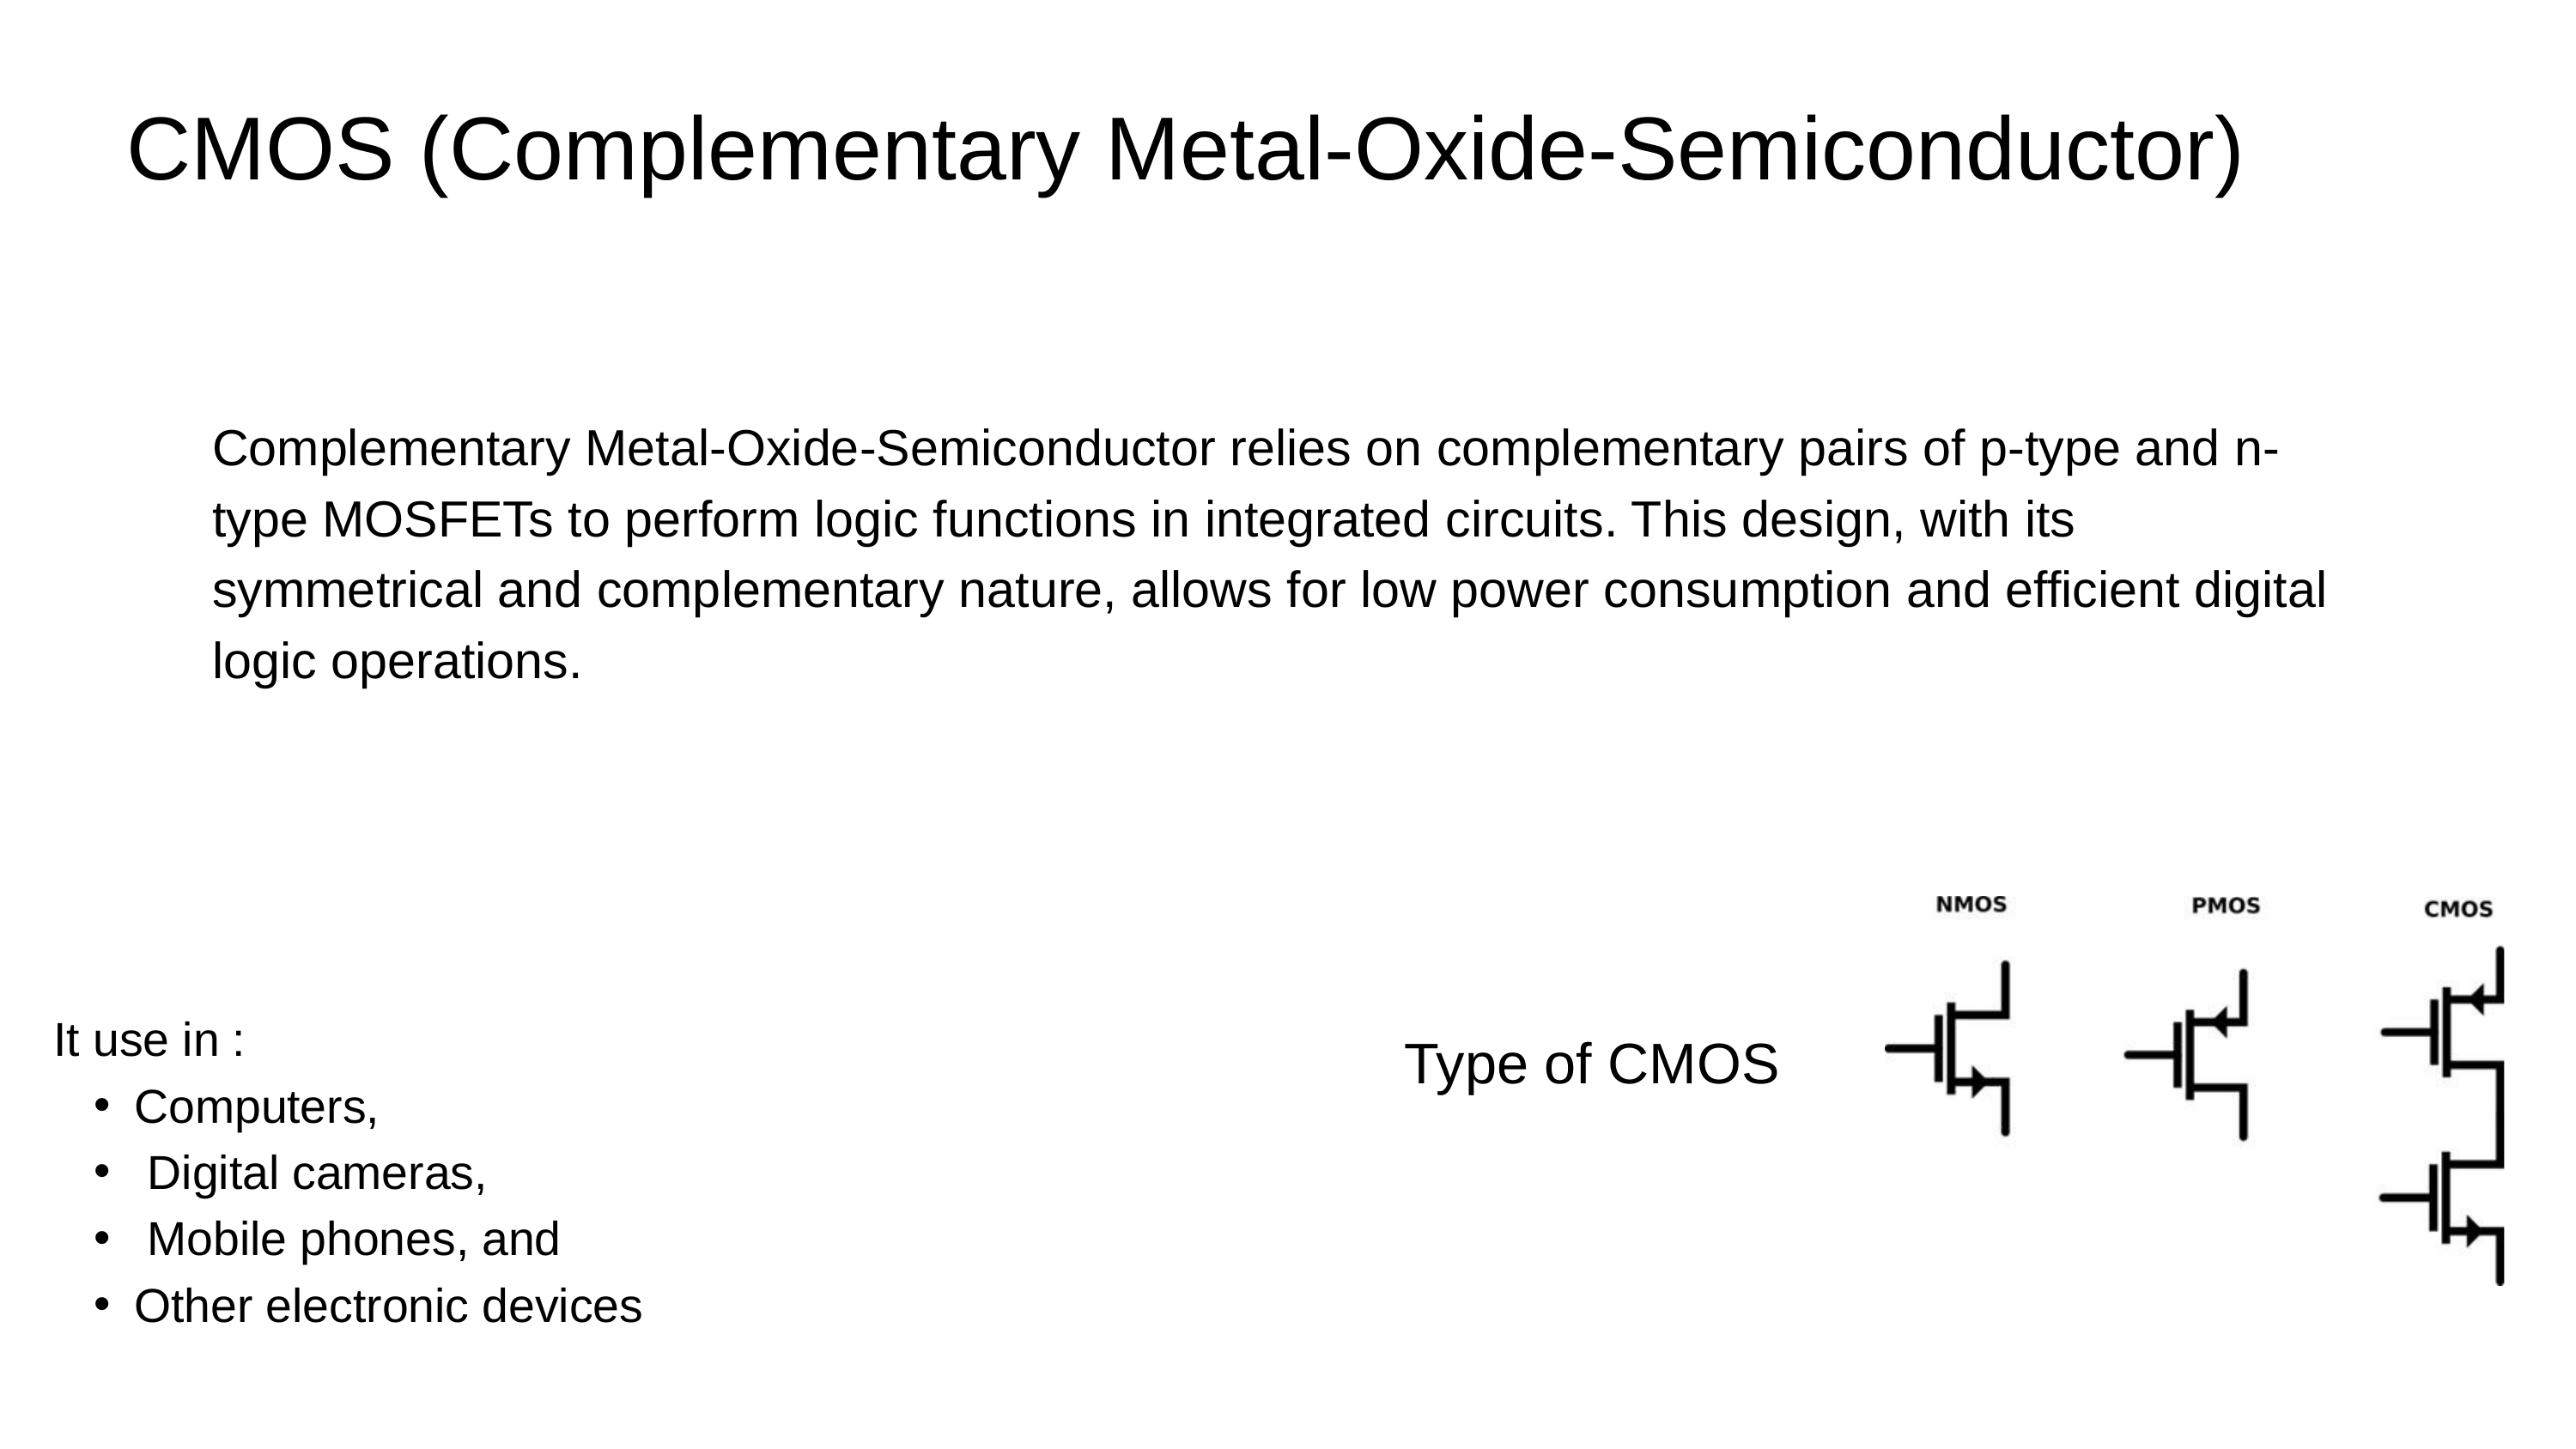

CMOS (Complementary Metal-Oxide-Semiconductor)
Complementary Metal-Oxide-Semiconductor relies on complementary pairs of p-type and n-type MOSFETs to perform logic functions in integrated circuits. This design, with its symmetrical and complementary nature, allows for low power consumption and efficient digital logic operations.

It use in :
Computers,
 Digital cameras,
 Mobile phones, and
Other electronic devices
Type of CMOS